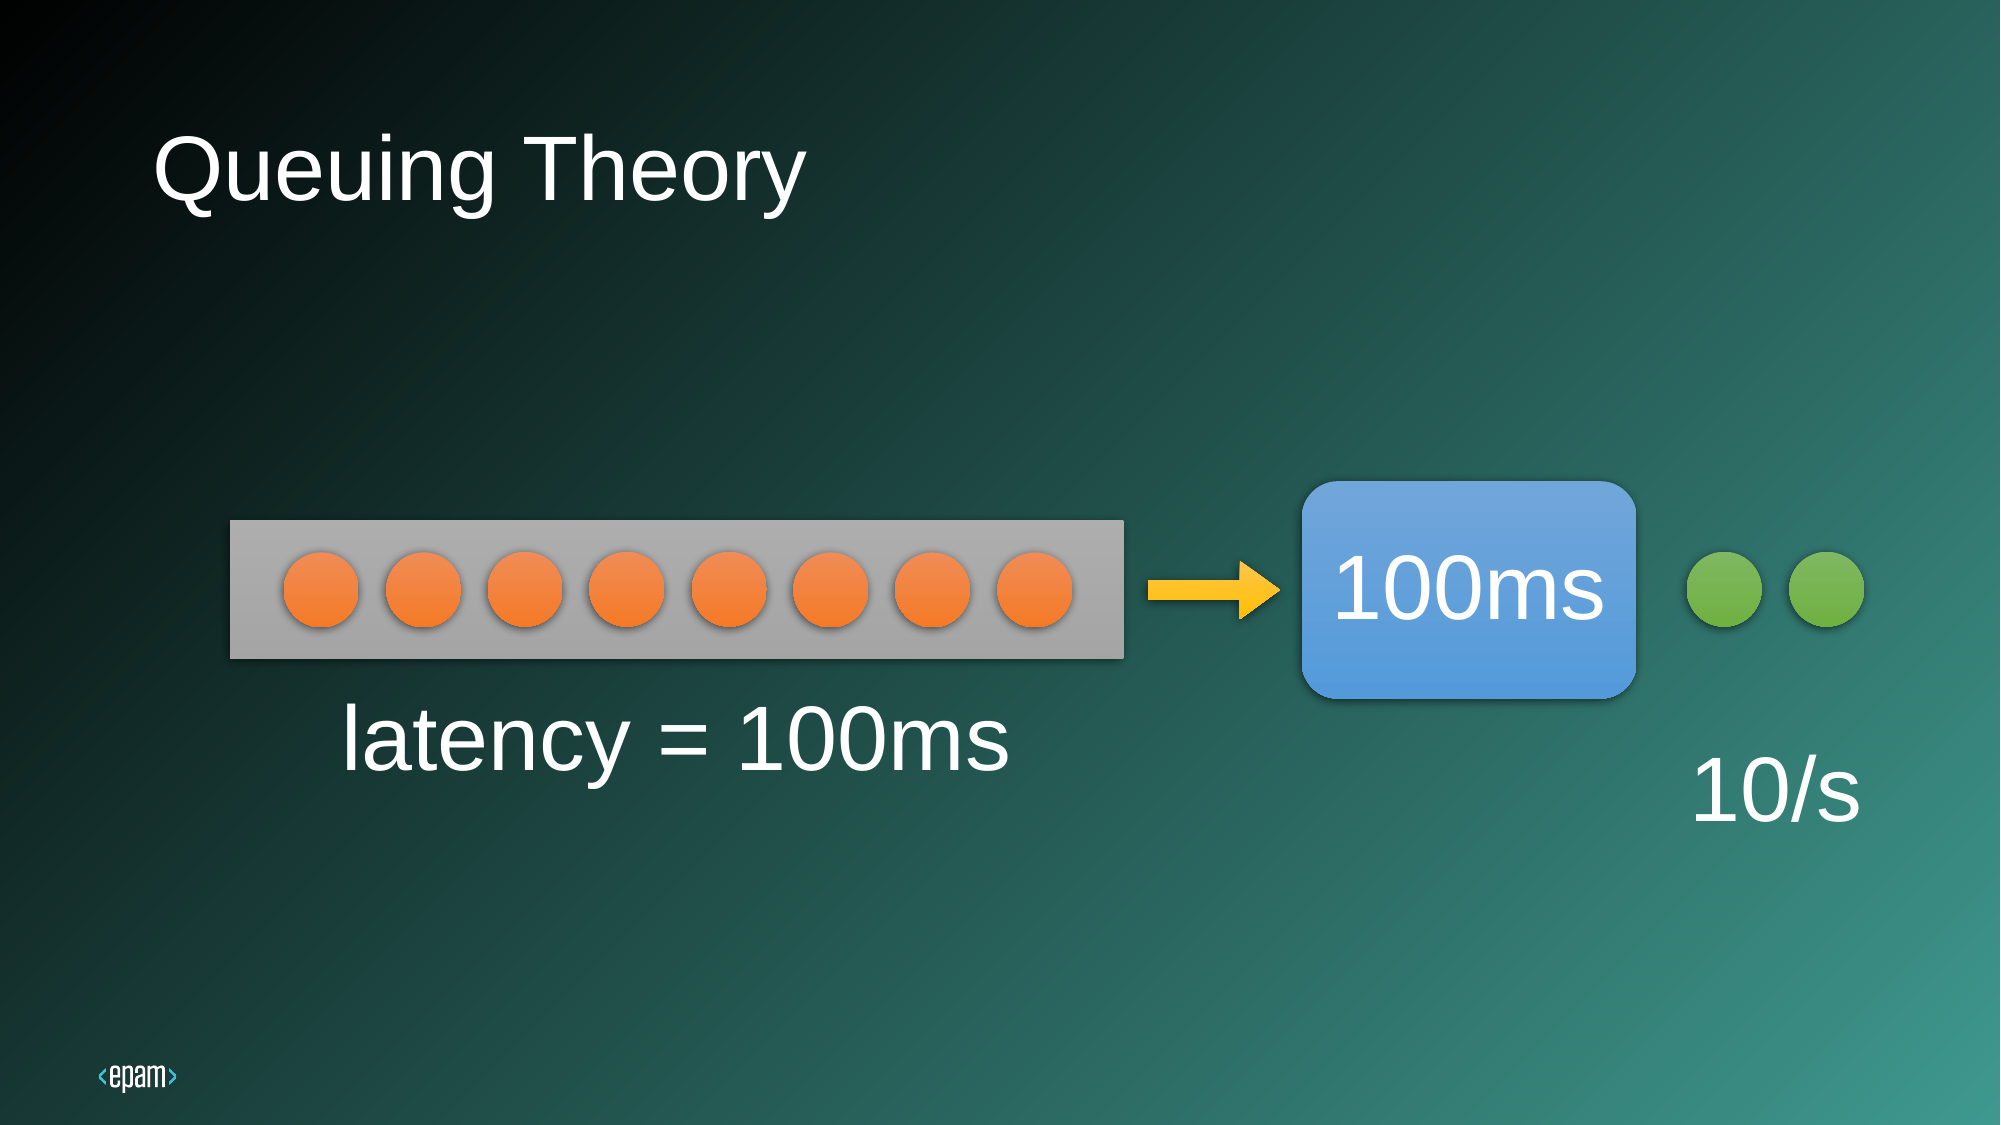

# Queuing Theory
100ms

latency = 100ms
10/s